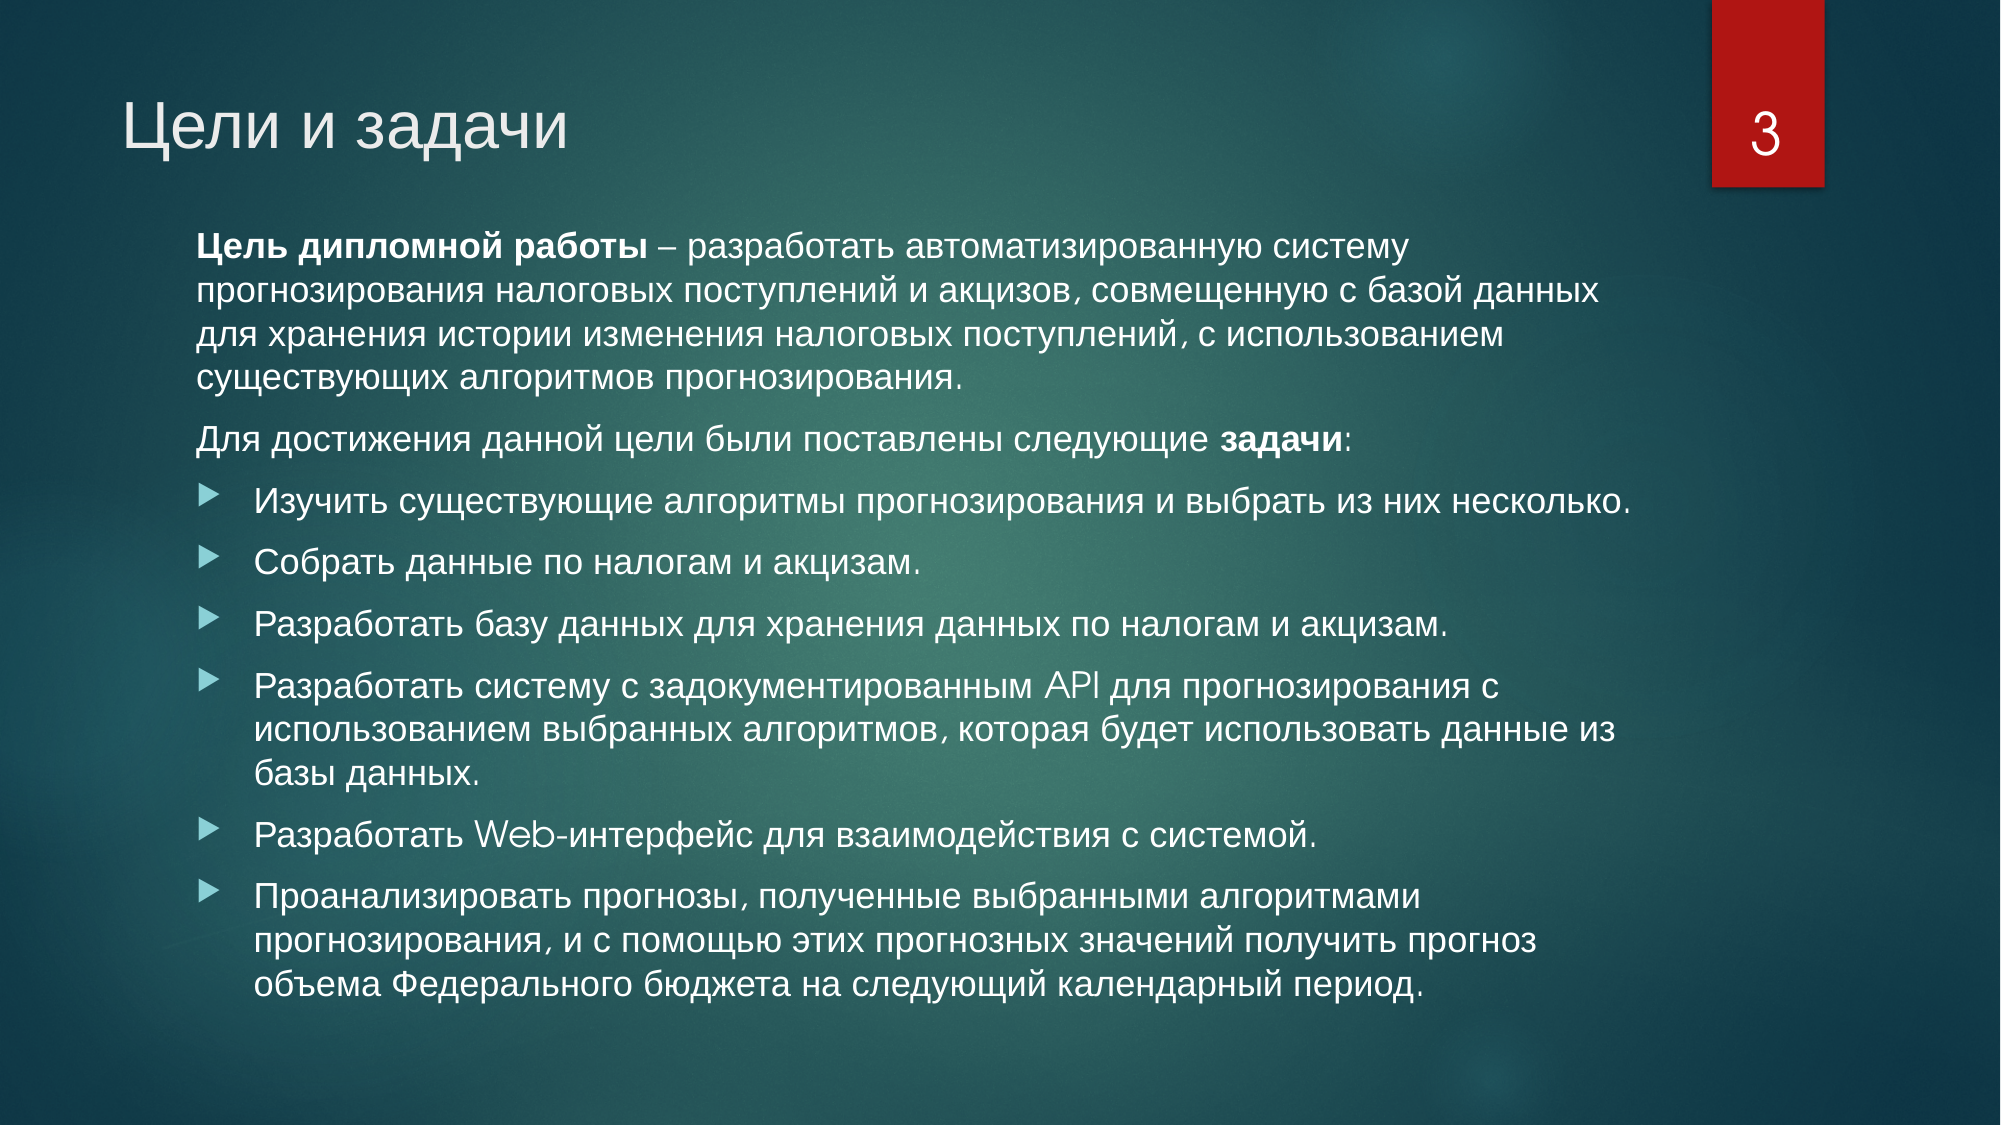

3
# Цели и задачи
Цель дипломной работы – разработать автоматизированную систему прогнозирования налоговых поступлений и акцизов, совмещенную с базой данных для хранения истории изменения налоговых поступлений, с использованием существующих алгоритмов прогнозирования.
Для достижения данной цели были поставлены следующие задачи:
Изучить существующие алгоритмы прогнозирования и выбрать из них несколько.
Собрать данные по налогам и акцизам.
Разработать базу данных для хранения данных по налогам и акцизам.
Разработать систему с задокументированным API для прогнозирования с использованием выбранных алгоритмов, которая будет использовать данные из базы данных.
Разработать Web-интерфейс для взаимодействия с системой.
Проанализировать прогнозы, полученные выбранными алгоритмами прогнозирования, и с помощью этих прогнозных значений получить прогноз объема Федерального бюджета на следующий календарный период.